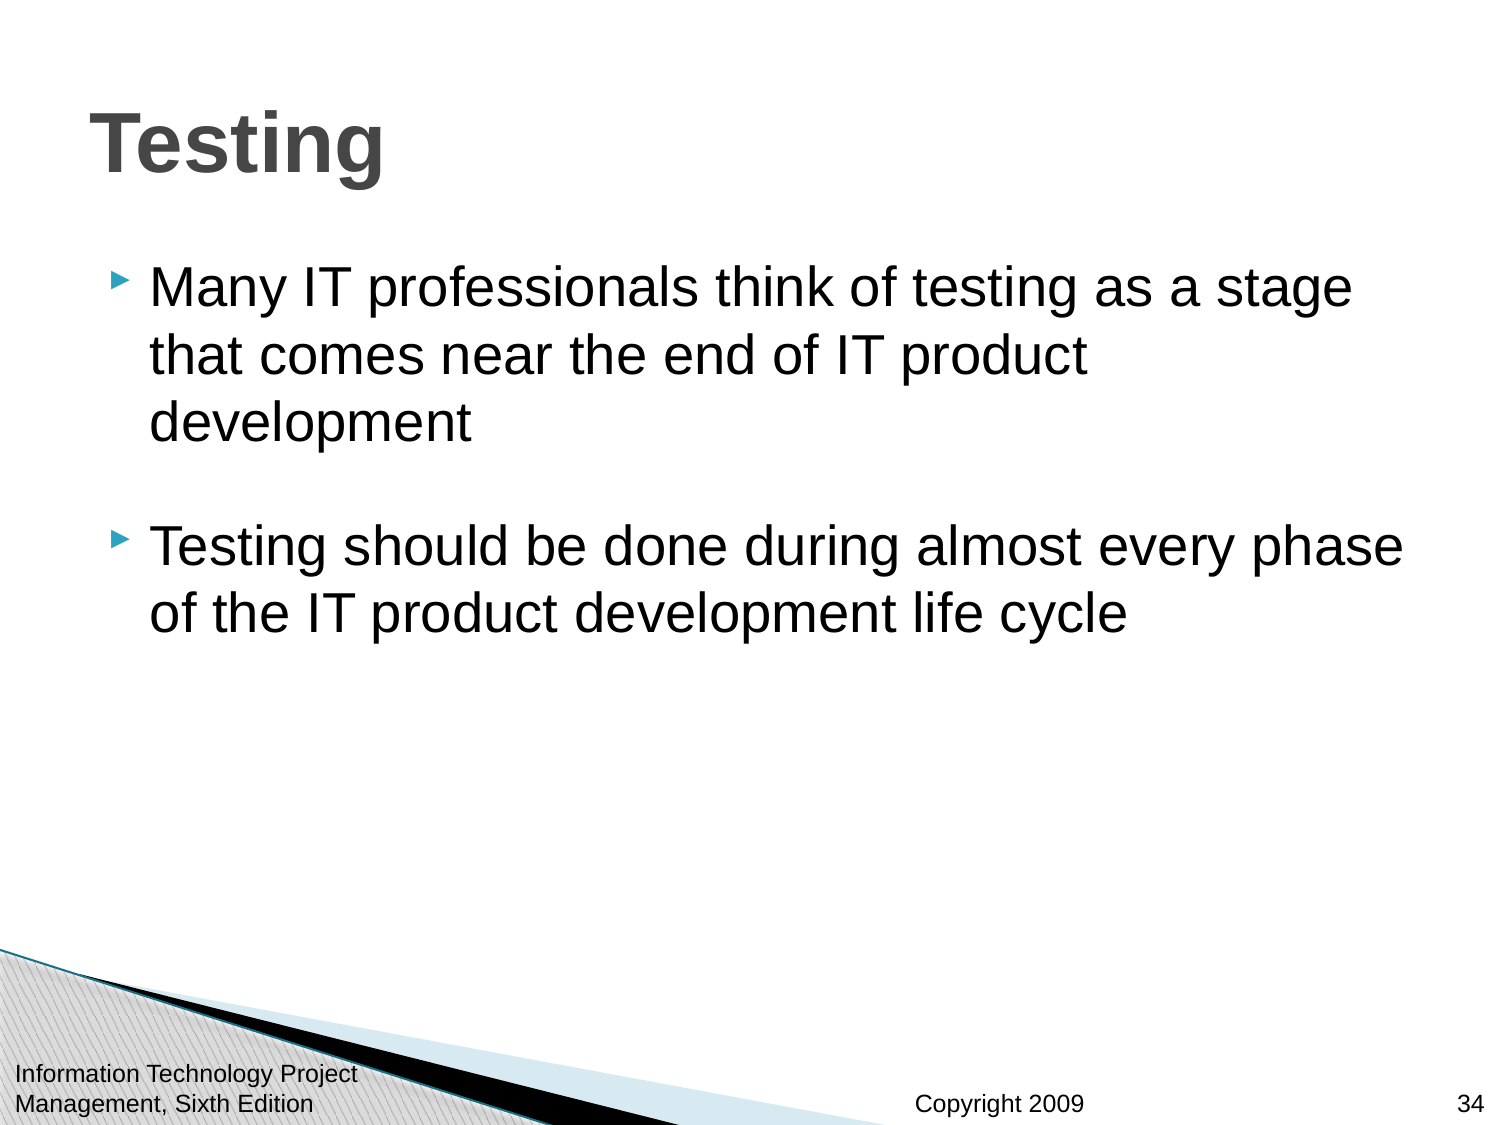

# Testing
Many IT professionals think of testing as a stage that comes near the end of IT product development
Testing should be done during almost every phase of the IT product development life cycle
Information Technology Project Management, Sixth Edition
34